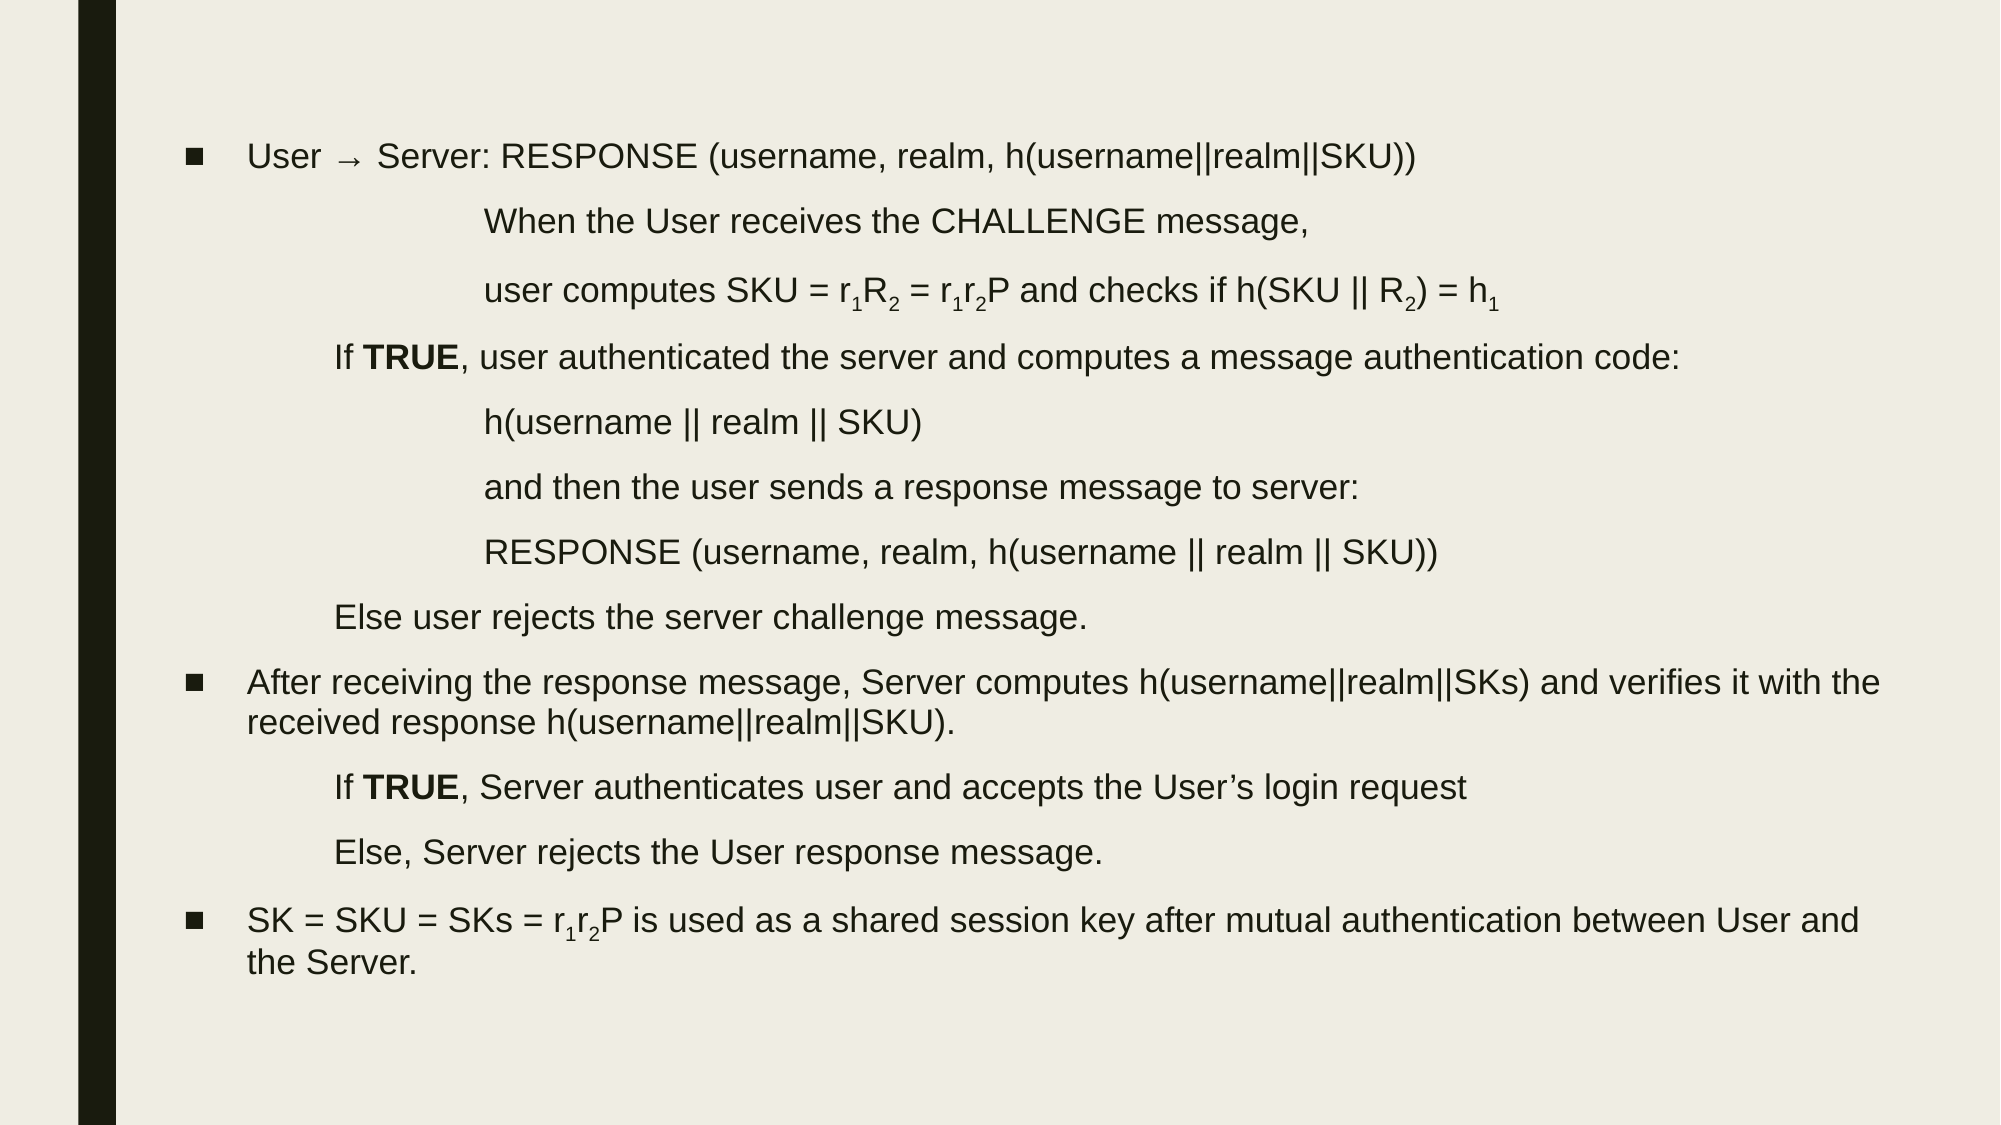

User → Server: RESPONSE (username, realm, h(username||realm||SKU))
		When the User receives the CHALLENGE message,
		user computes SKU = r1R2 = r1r2P and checks if h(SKU || R2) = h1
	If TRUE, user authenticated the server and computes a message authentication code:
		h(username || realm || SKU)
		and then the user sends a response message to server:
		RESPONSE (username, realm, h(username || realm || SKU))
       	Else user rejects the server challenge message.
After receiving the response message, Server computes h(username||realm||SKs) and verifies it with the received response h(username||realm||SKU).
	If TRUE, Server authenticates user and accepts the User’s login request
	Else, Server rejects the User response message.
SK = SKU = SKs = r1r2P is used as a shared session key after mutual authentication between User and the Server.